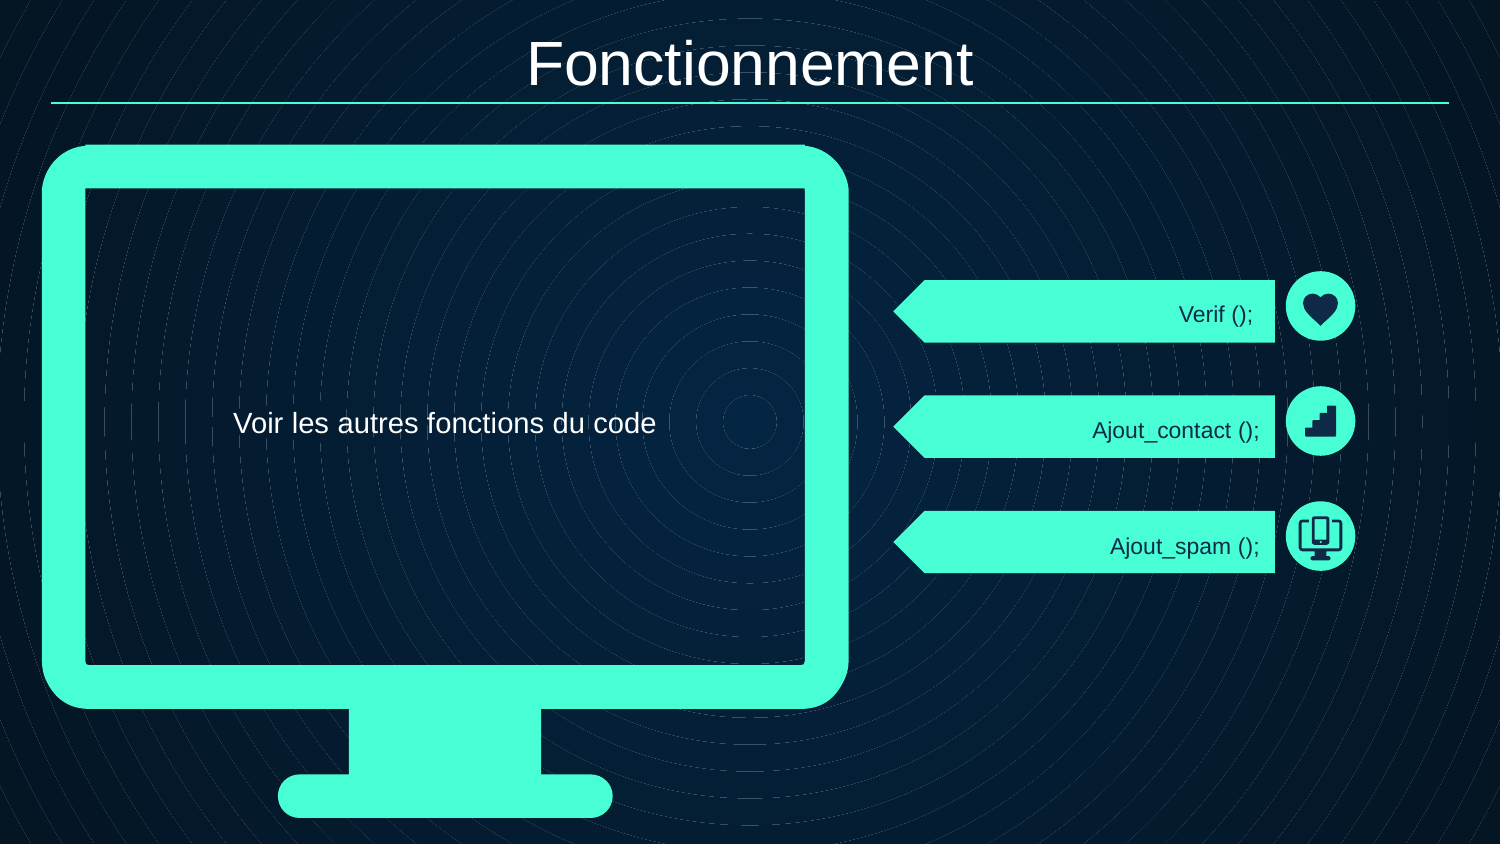

Fonctionnement

Voir les autres fonctions du code

# Verif ();

Ajout_contact ();

Ajout_spam ();